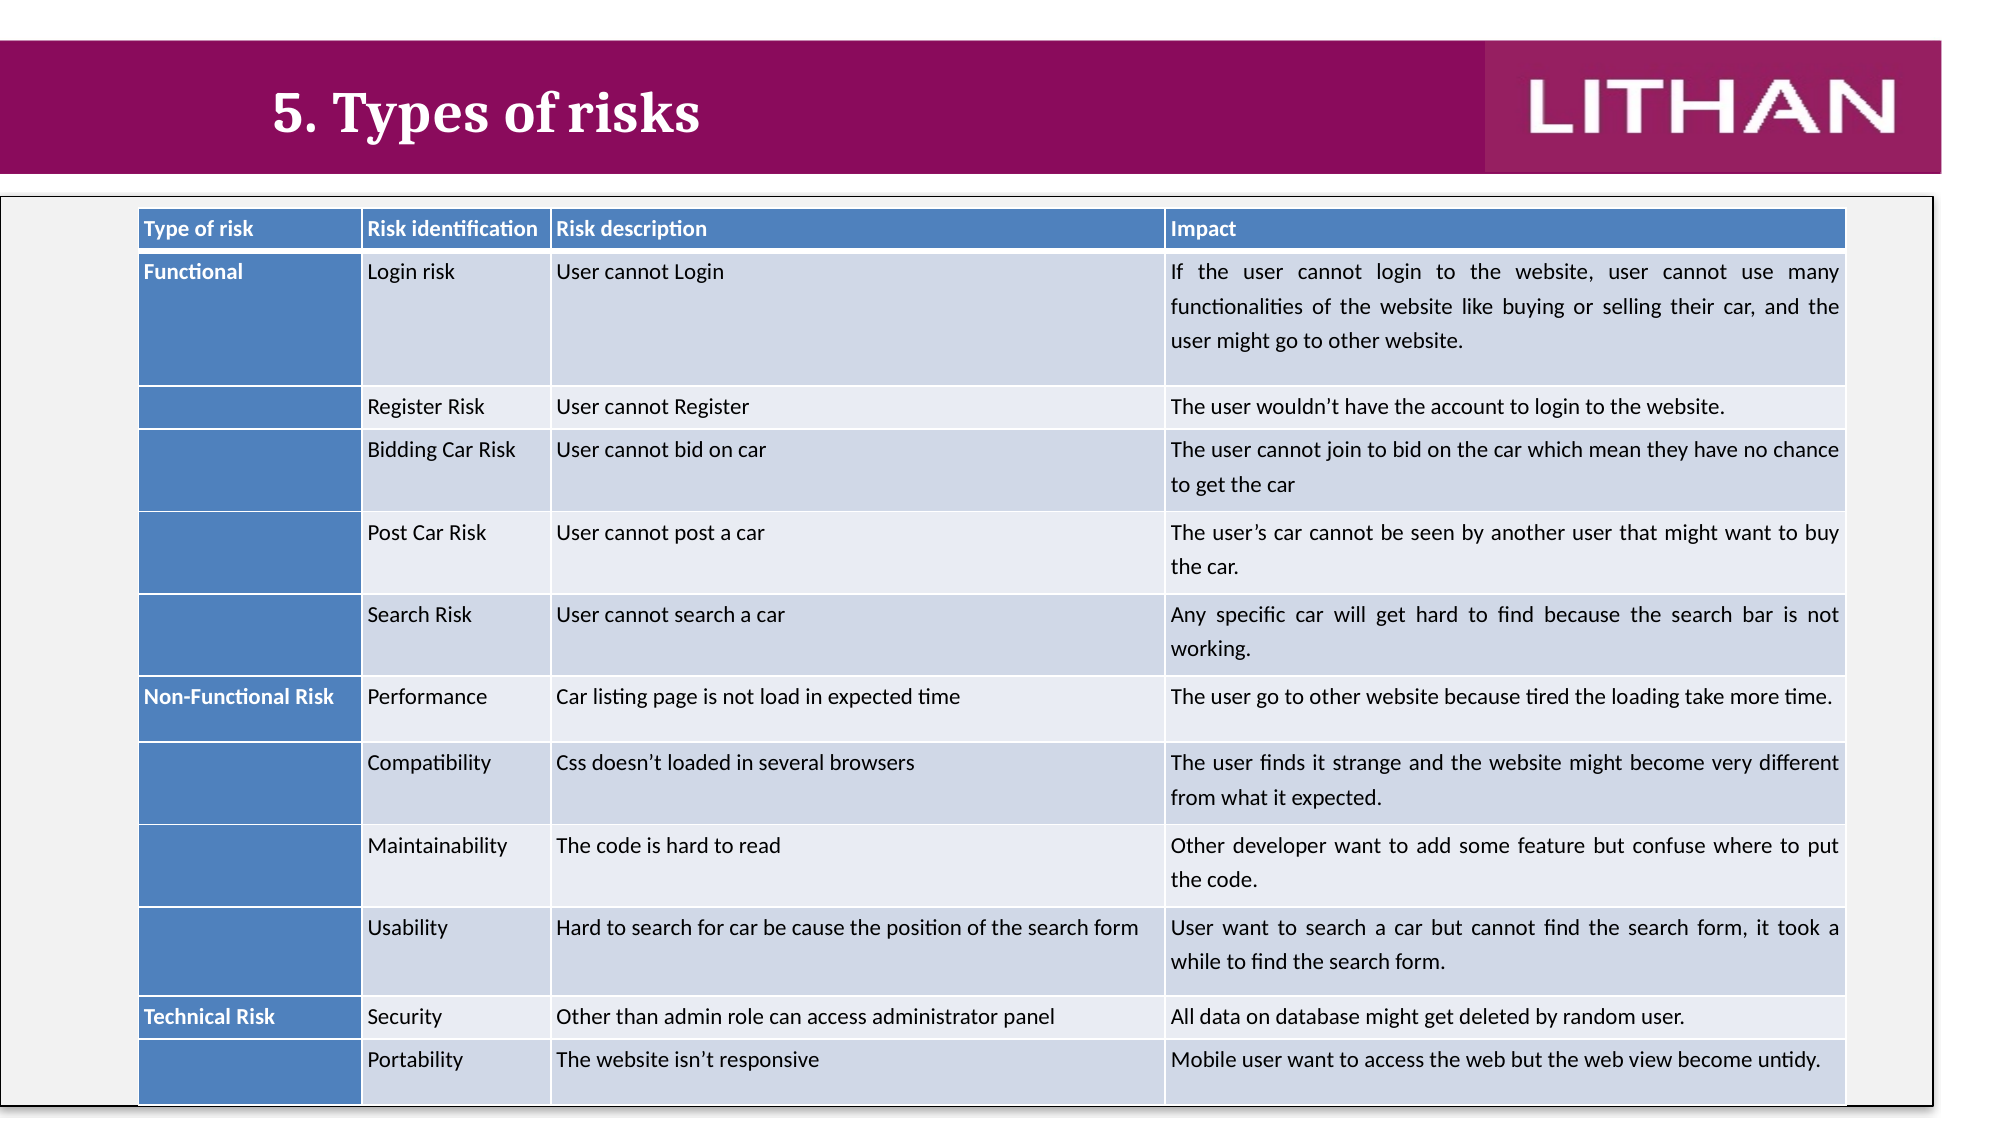

5. Types of risks

| Type of risk | Risk identification | Risk description | Impact |
| --- | --- | --- | --- |
| Functional | Login risk | User cannot Login | If the user cannot login to the website, user cannot use many functionalities of the website like buying or selling their car, and the user might go to other website. |
|  | Register Risk | User cannot Register | The user wouldn’t have the account to login to the website. |
|  | Bidding Car Risk | User cannot bid on car | The user cannot join to bid on the car which mean they have no chance to get the car |
|  | Post Car Risk | User cannot post a car | The user’s car cannot be seen by another user that might want to buy the car. |
|  | Search Risk | User cannot search a car | Any specific car will get hard to find because the search bar is not working. |
| Non-Functional Risk | Performance | Car listing page is not load in expected time | The user go to other website because tired the loading take more time. |
|  | Compatibility | Css doesn’t loaded in several browsers | The user finds it strange and the website might become very different from what it expected. |
|  | Maintainability | The code is hard to read | Other developer want to add some feature but confuse where to put the code. |
|  | Usability | Hard to search for car be cause the position of the search form | User want to search a car but cannot find the search form, it took a while to find the search form. |
| Technical Risk | Security | Other than admin role can access administrator panel | All data on database might get deleted by random user. |
|  | Portability | The website isn’t responsive | Mobile user want to access the web but the web view become untidy. |